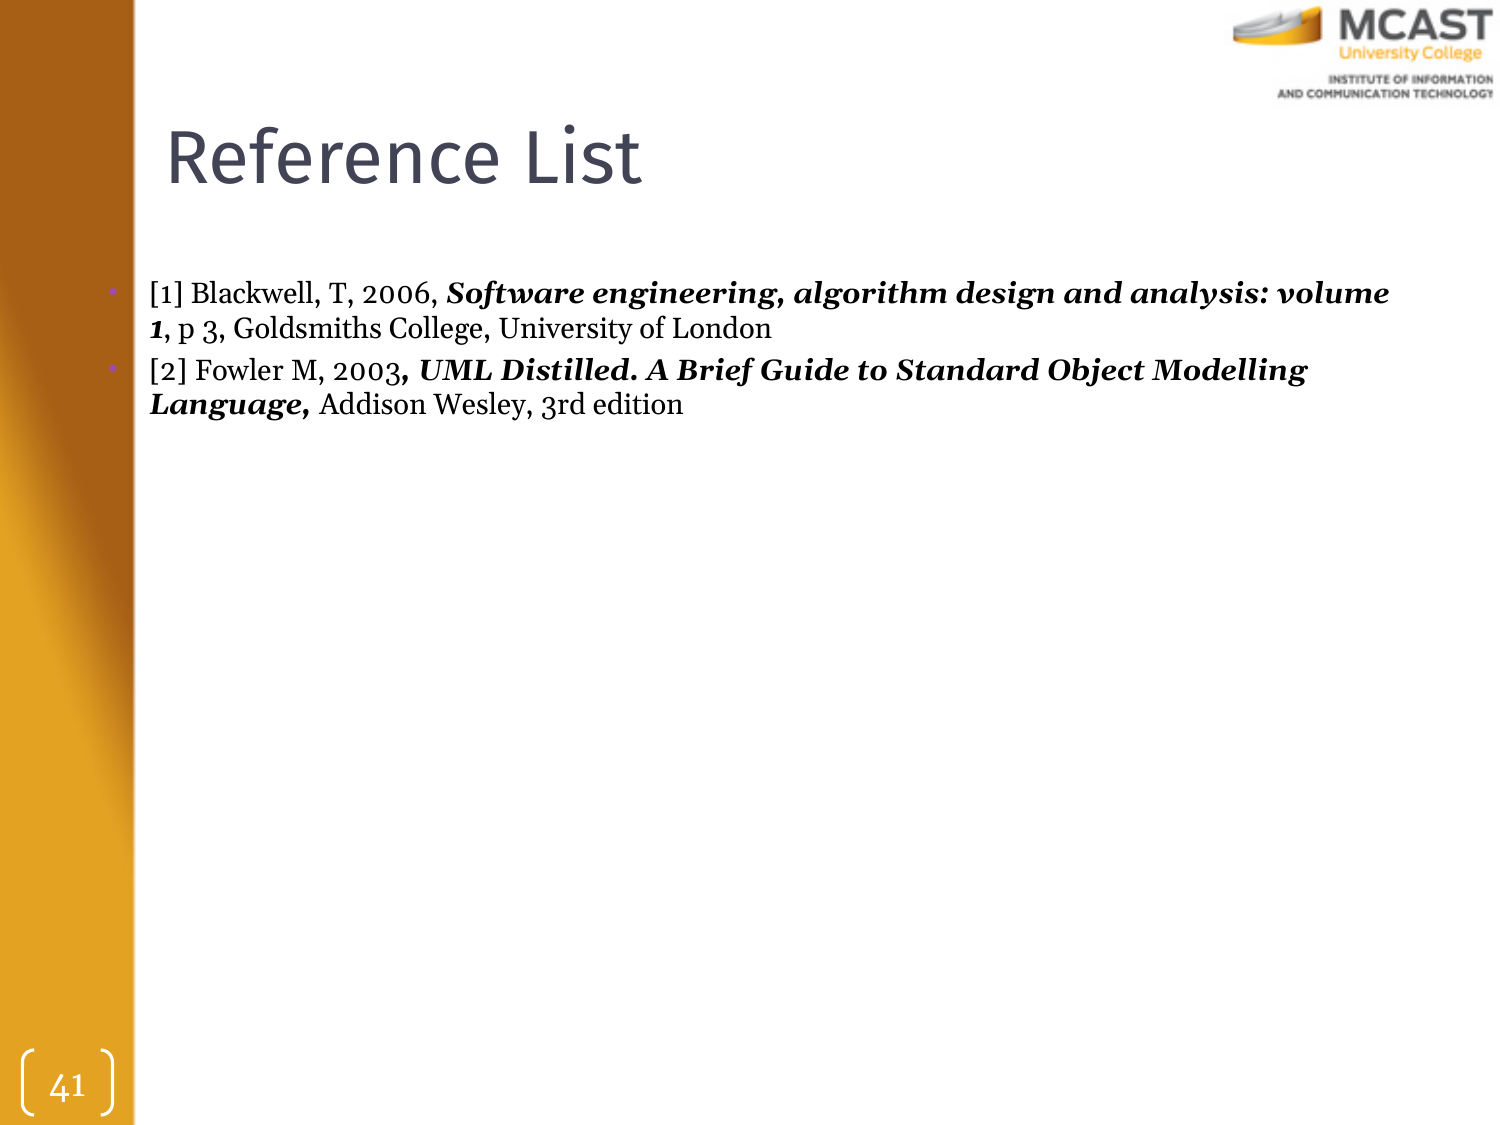

Reference List
[1] Blackwell, T, 2006, Software engineering, algorithm design and analysis: volume 1, p 3, Goldsmiths College, University of London
[2] Fowler M, 2003, UML Distilled. A Brief Guide to Standard Object Modelling Language, Addison Wesley, 3rd edition
41